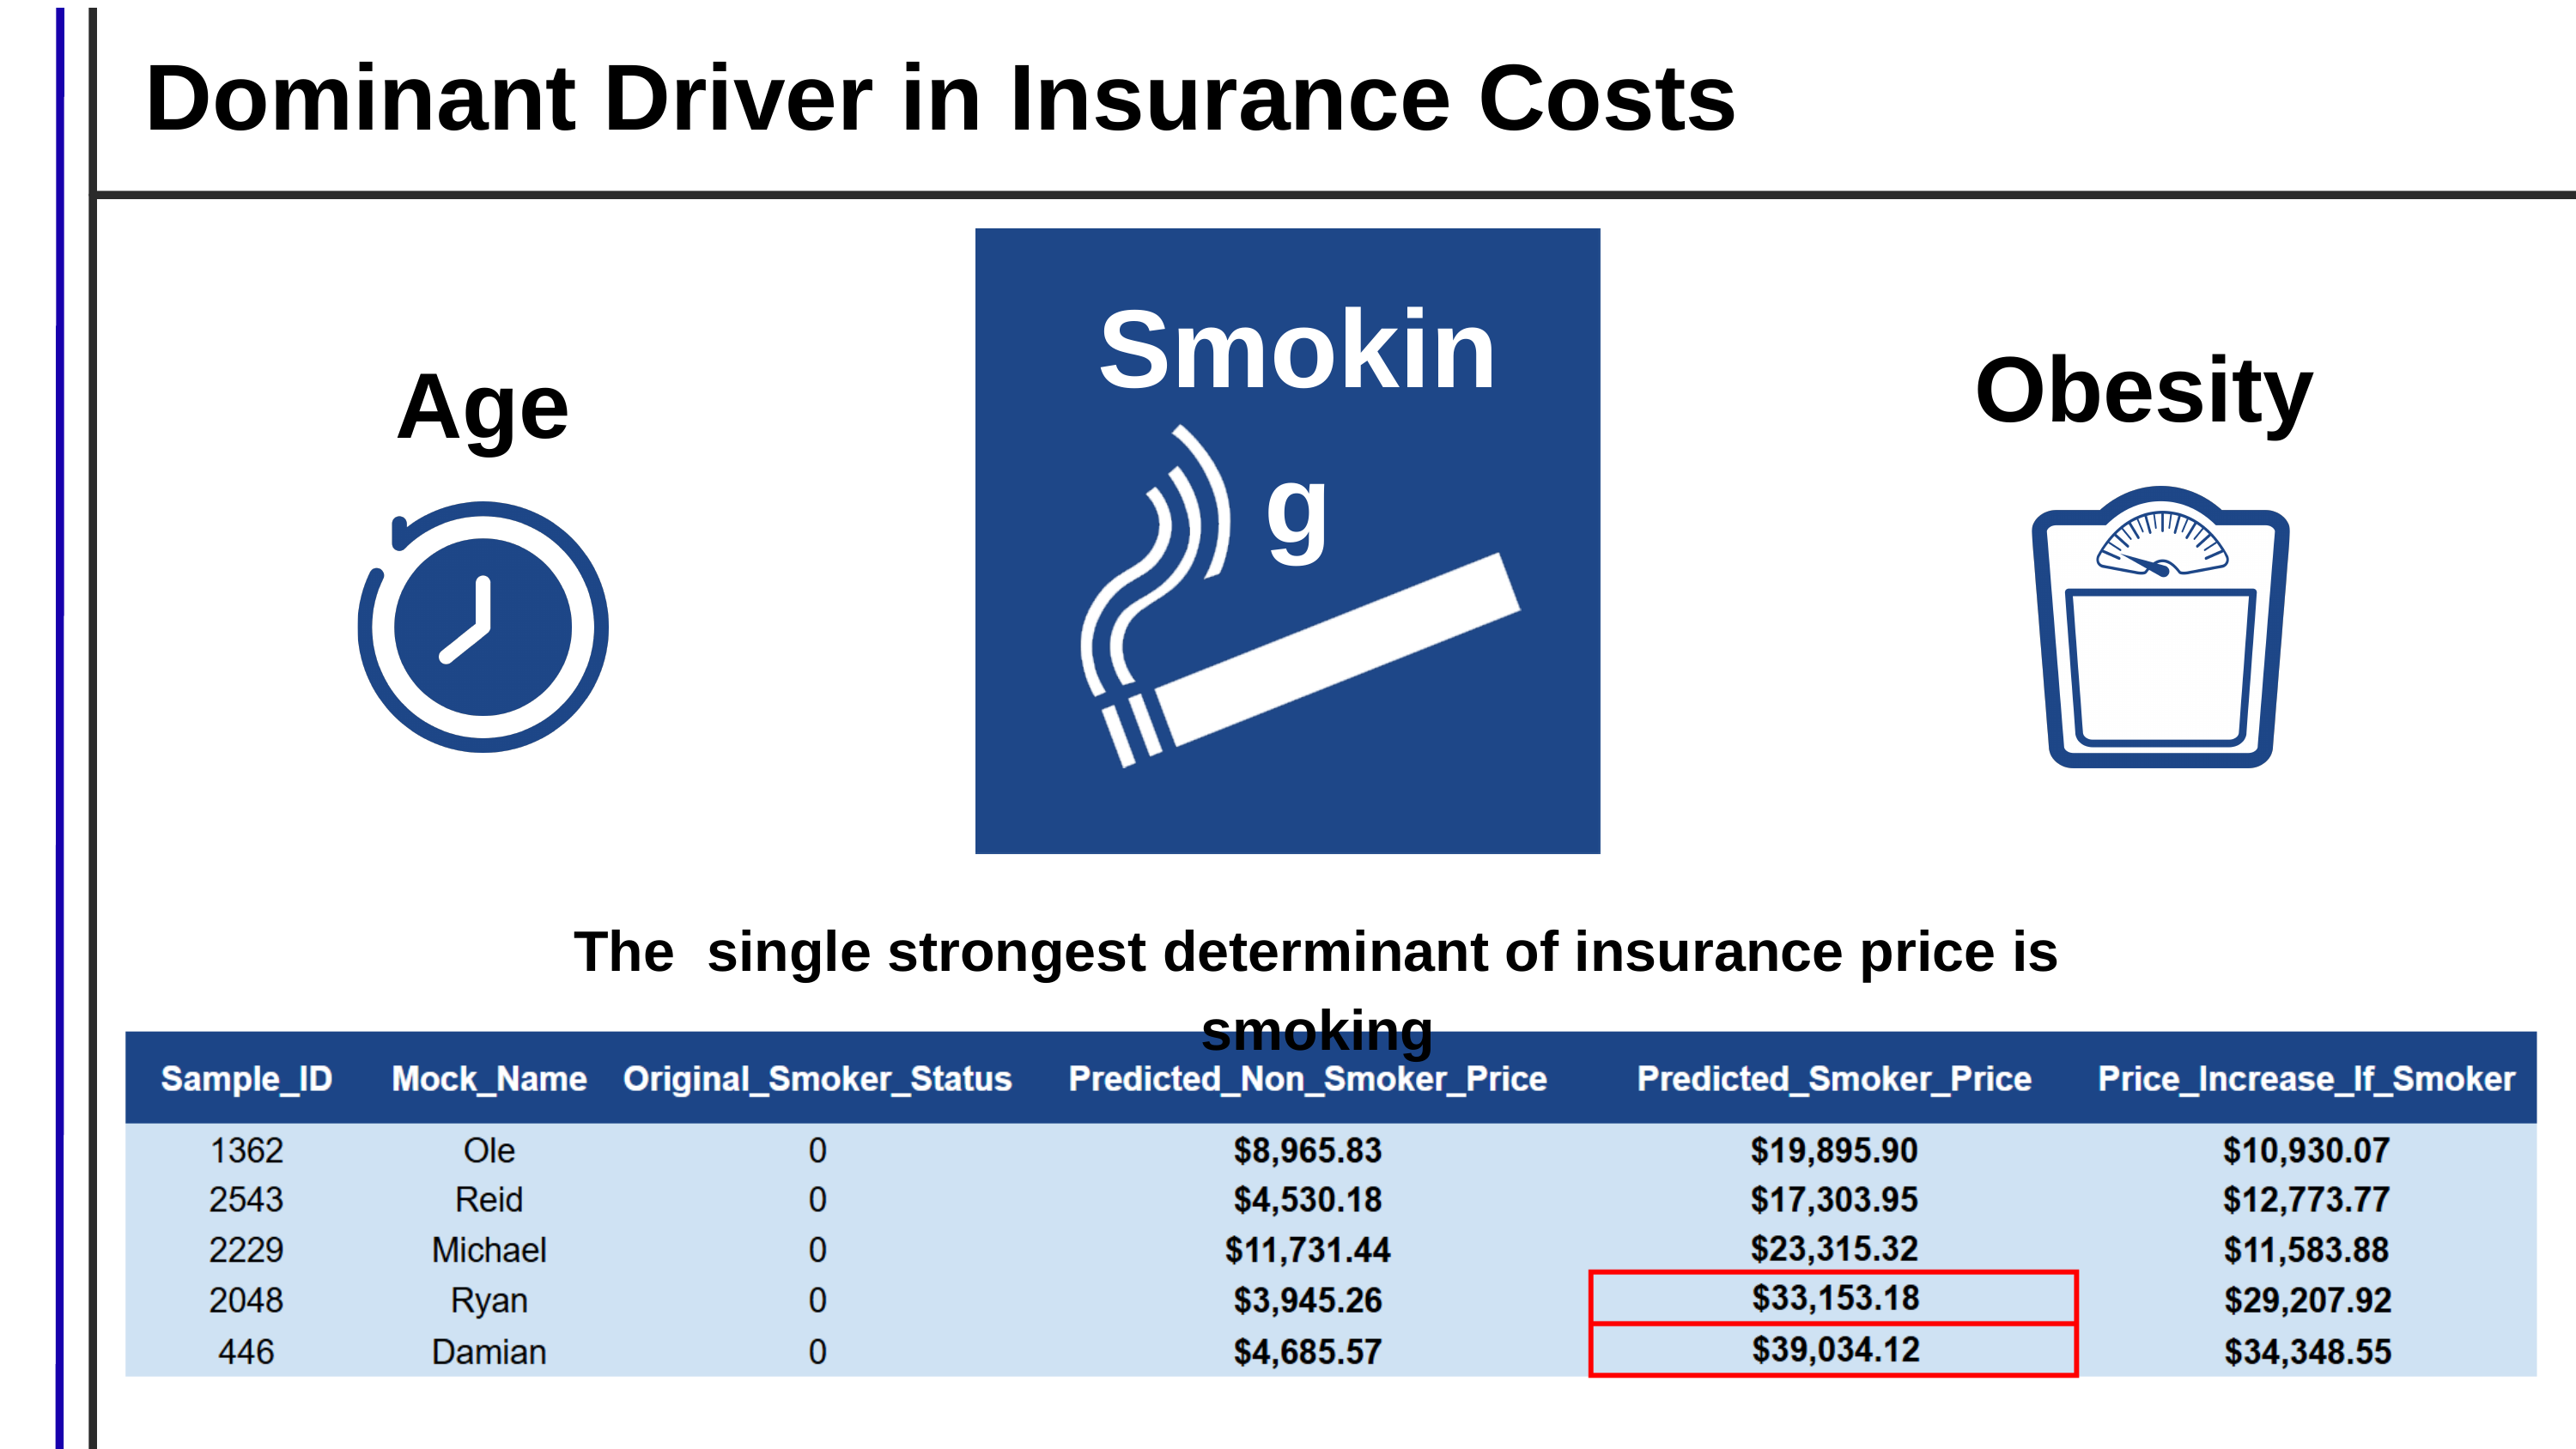

Dominant Driver in Insurance Costs

Smoking
Obesity
Age

The  single strongest determinant of insurance price is smoking